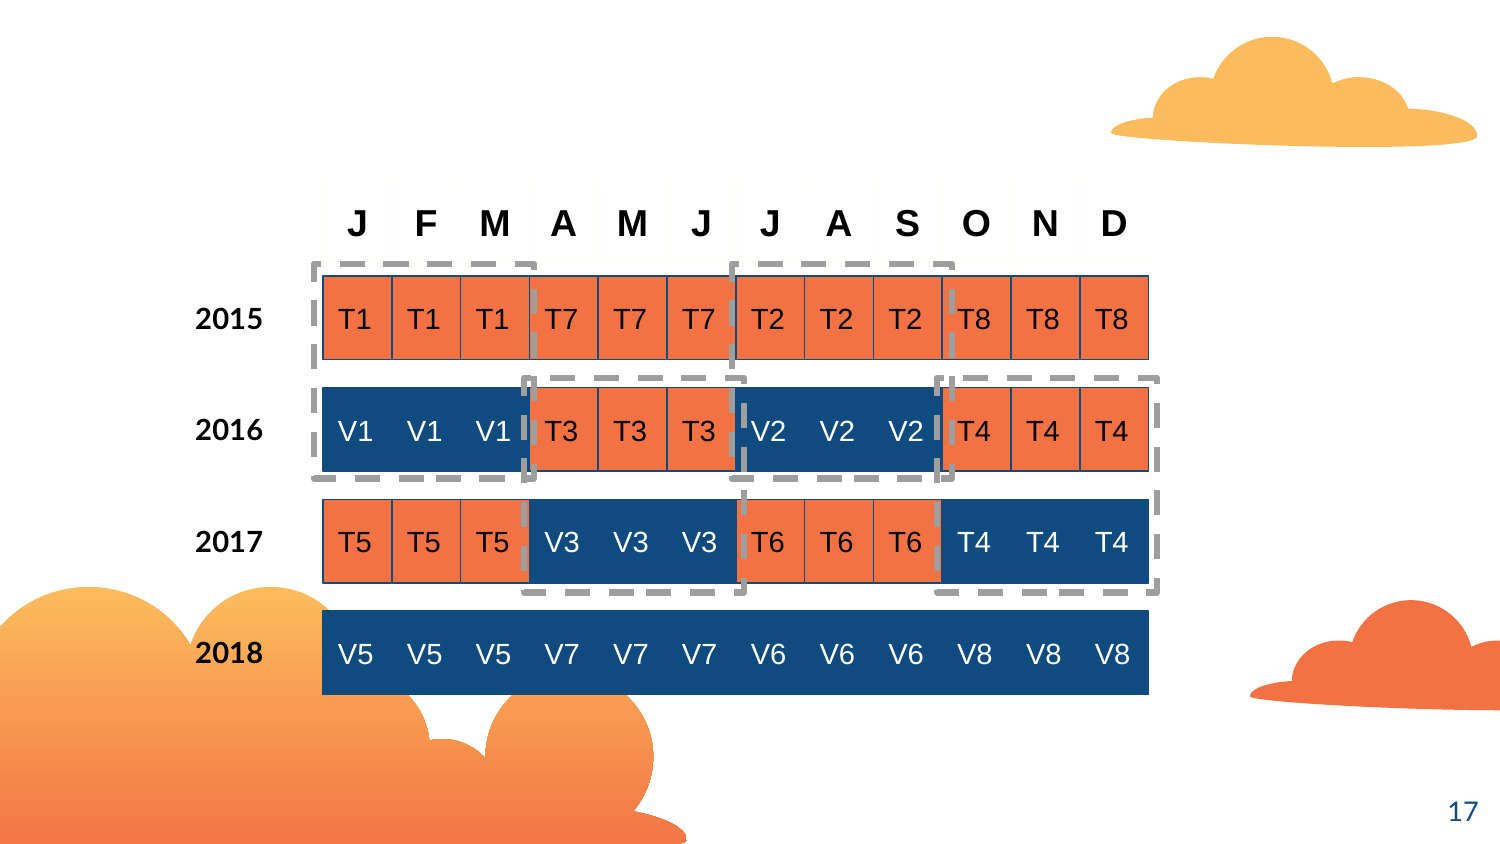

J
F
M
A
M
J
J
A
S
O
N
D

T1
T1
T1
T7
T7
T7
T2
T2
T2
T8
T8
T8
2015

V1
V1
V1
T3
T3
T3
V2
V2
V2
T4
T4
T4
2016
T5
T5
T5
V3
V3
V3
T6
T6
T6
T4
T4
T4
2017
V5
V5
V5
V7
V7
V7
V6
V6
V6
V8
V8
V8
2018
17